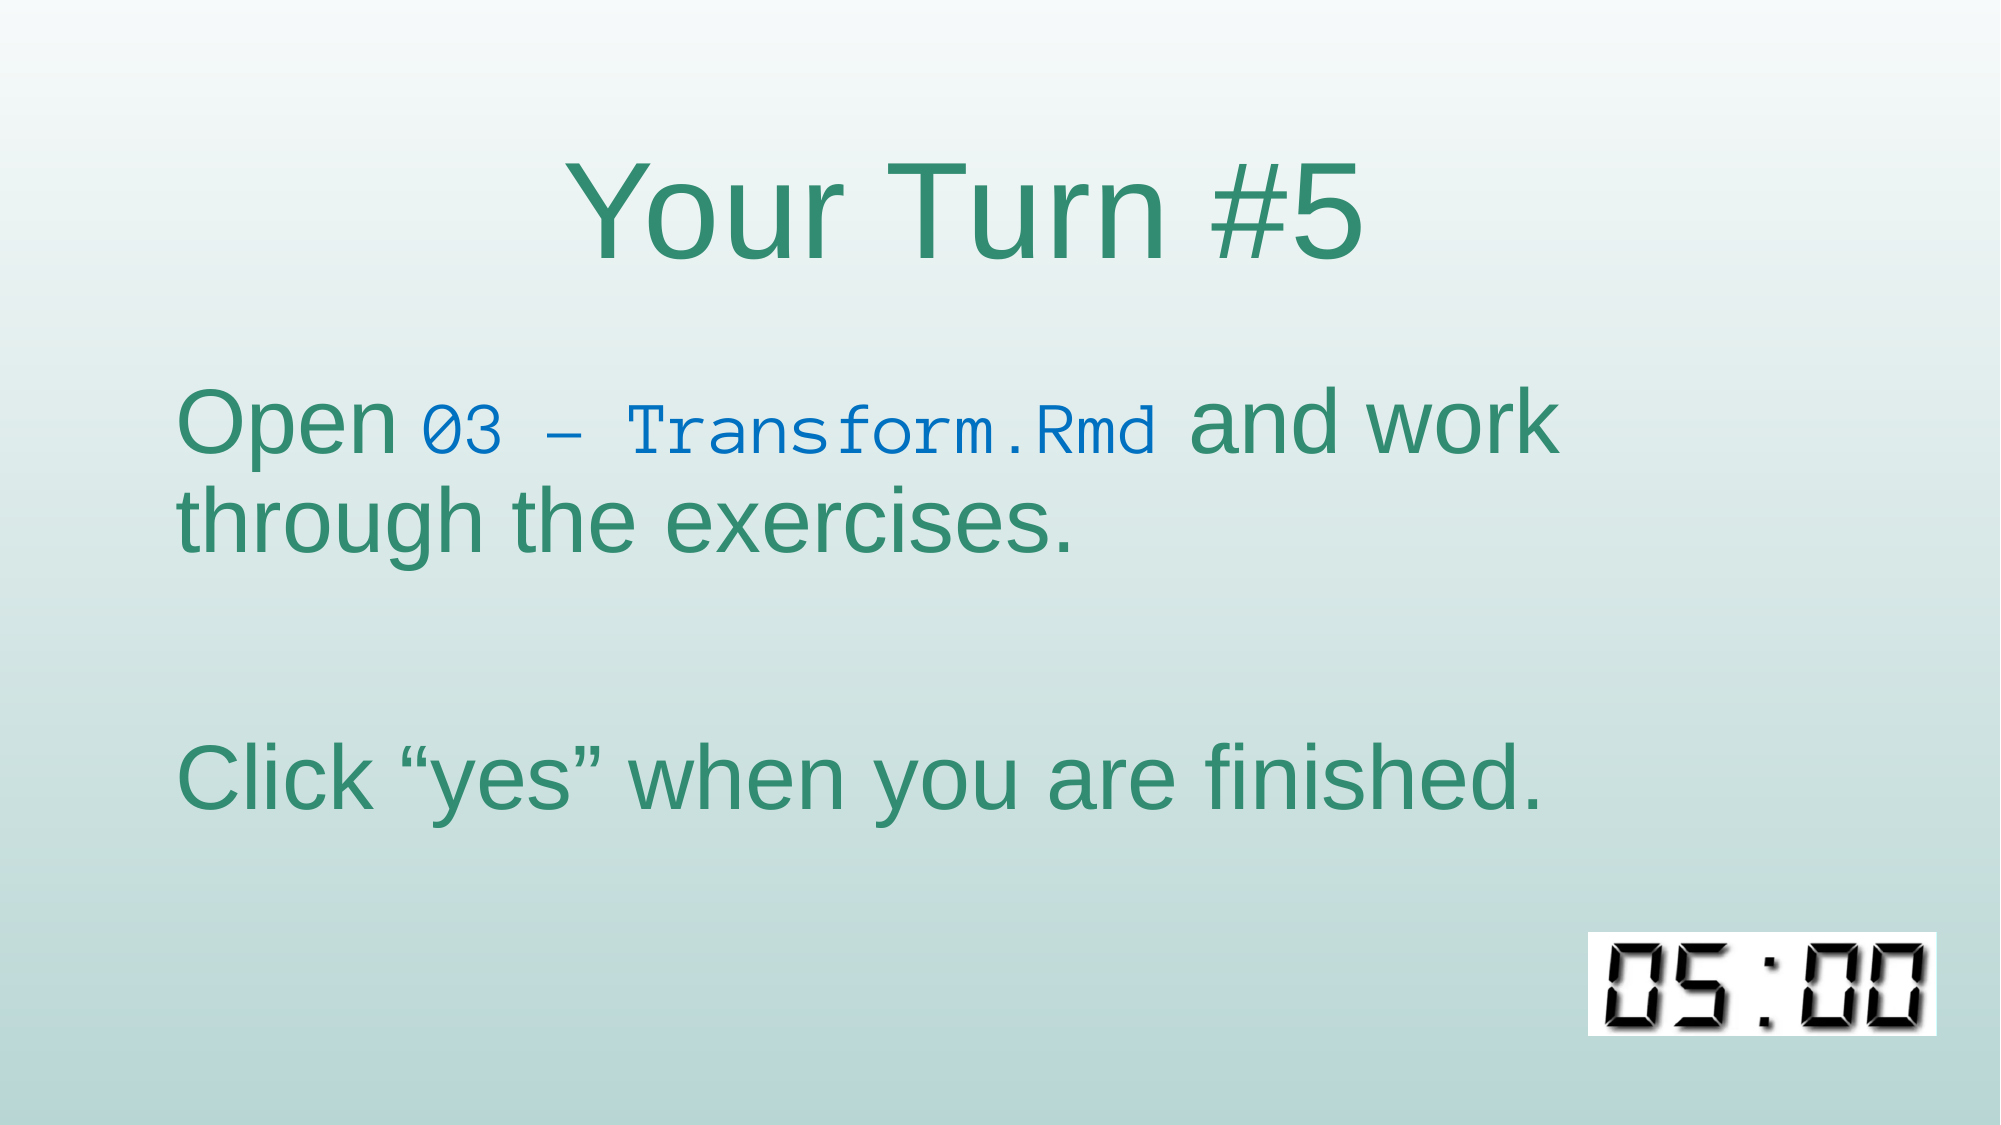

# Your Turn #5
Open 03 – Transform.Rmd and work through the exercises.

Click “yes” when you are finished.